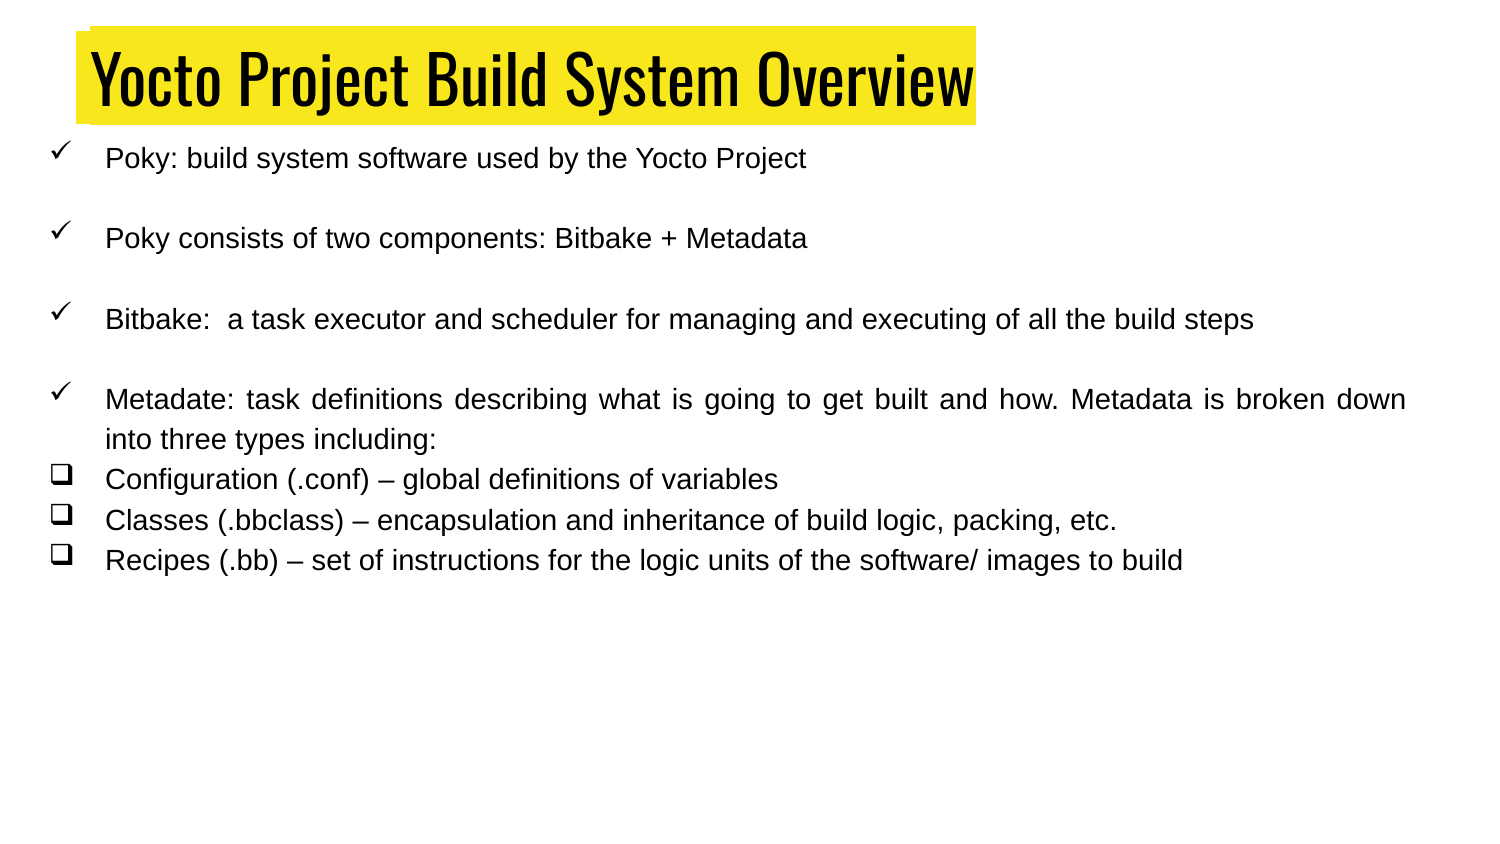

# Yocto Project Build System Overview
Poky: build system software used by the Yocto Project

Poky consists of two components: Bitbake + Metadata

Bitbake:  a task executor and scheduler for managing and executing of all the build steps

Metadate: task definitions describing what is going to get built and how. Metadata is broken down into three types including:
Configuration (.conf) – global definitions of variables
Classes (.bbclass) – encapsulation and inheritance of build logic, packing, etc.
Recipes (.bb) – set of instructions for the logic units of the software/ images to build